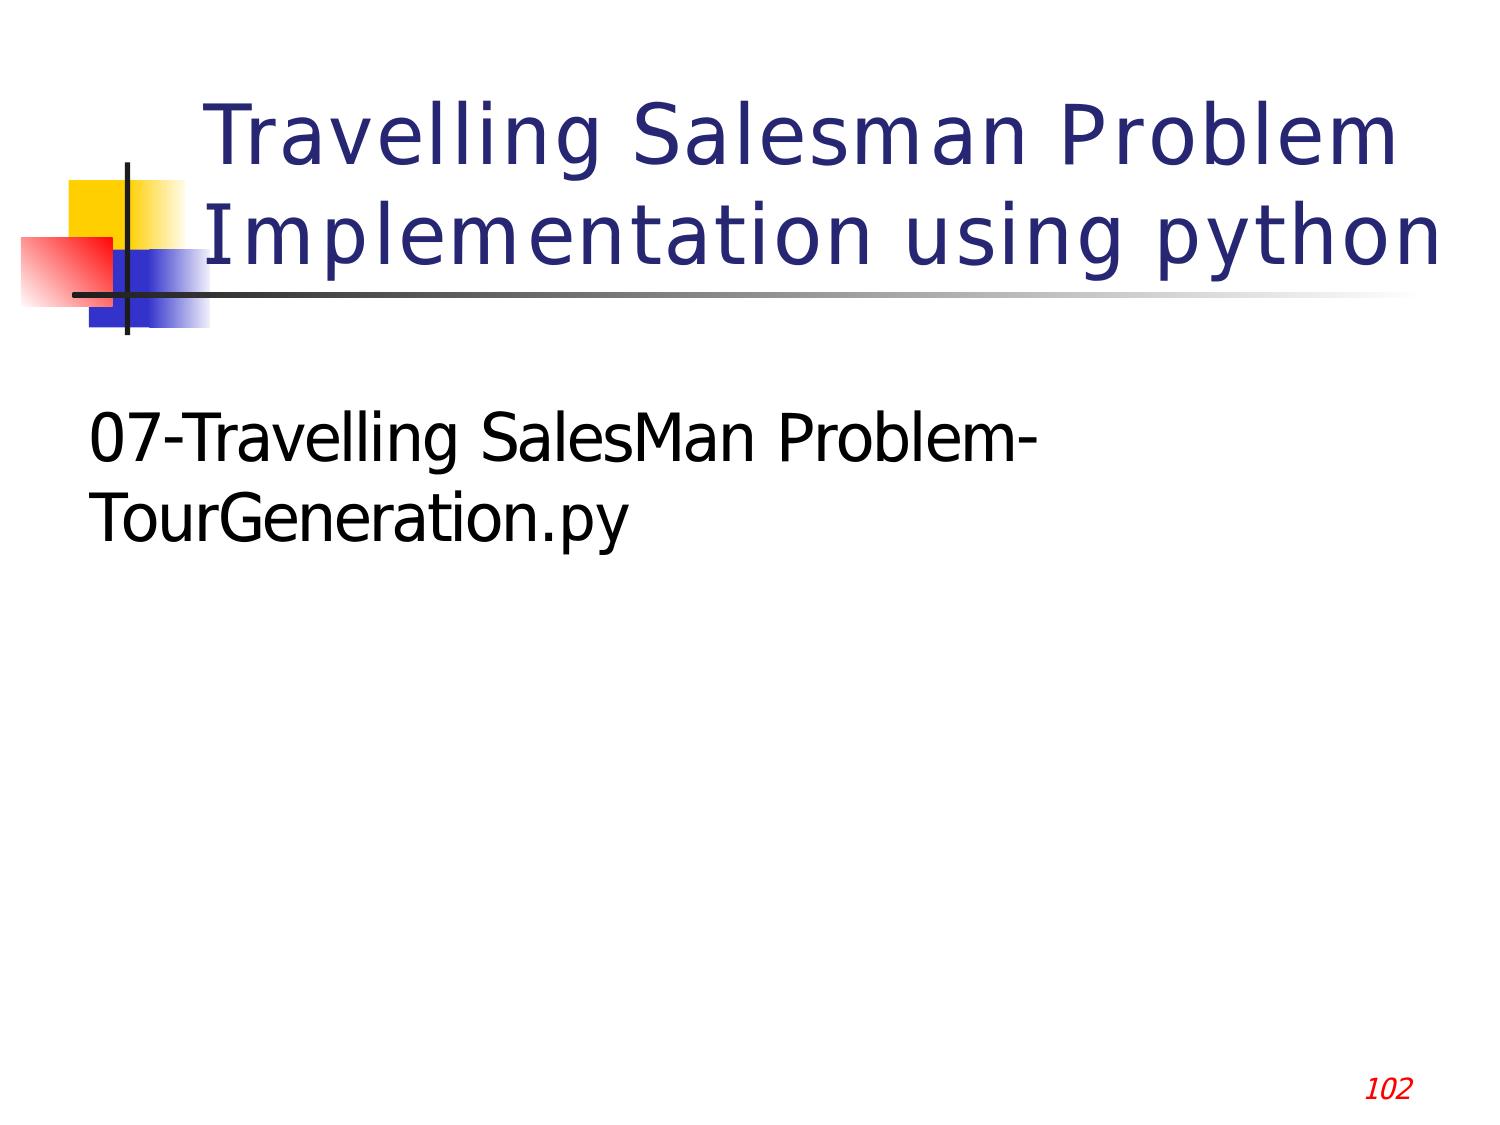

102
# Travelling Salesman Problem Implementation using python
07-Travelling SalesMan Problem-TourGeneration.py